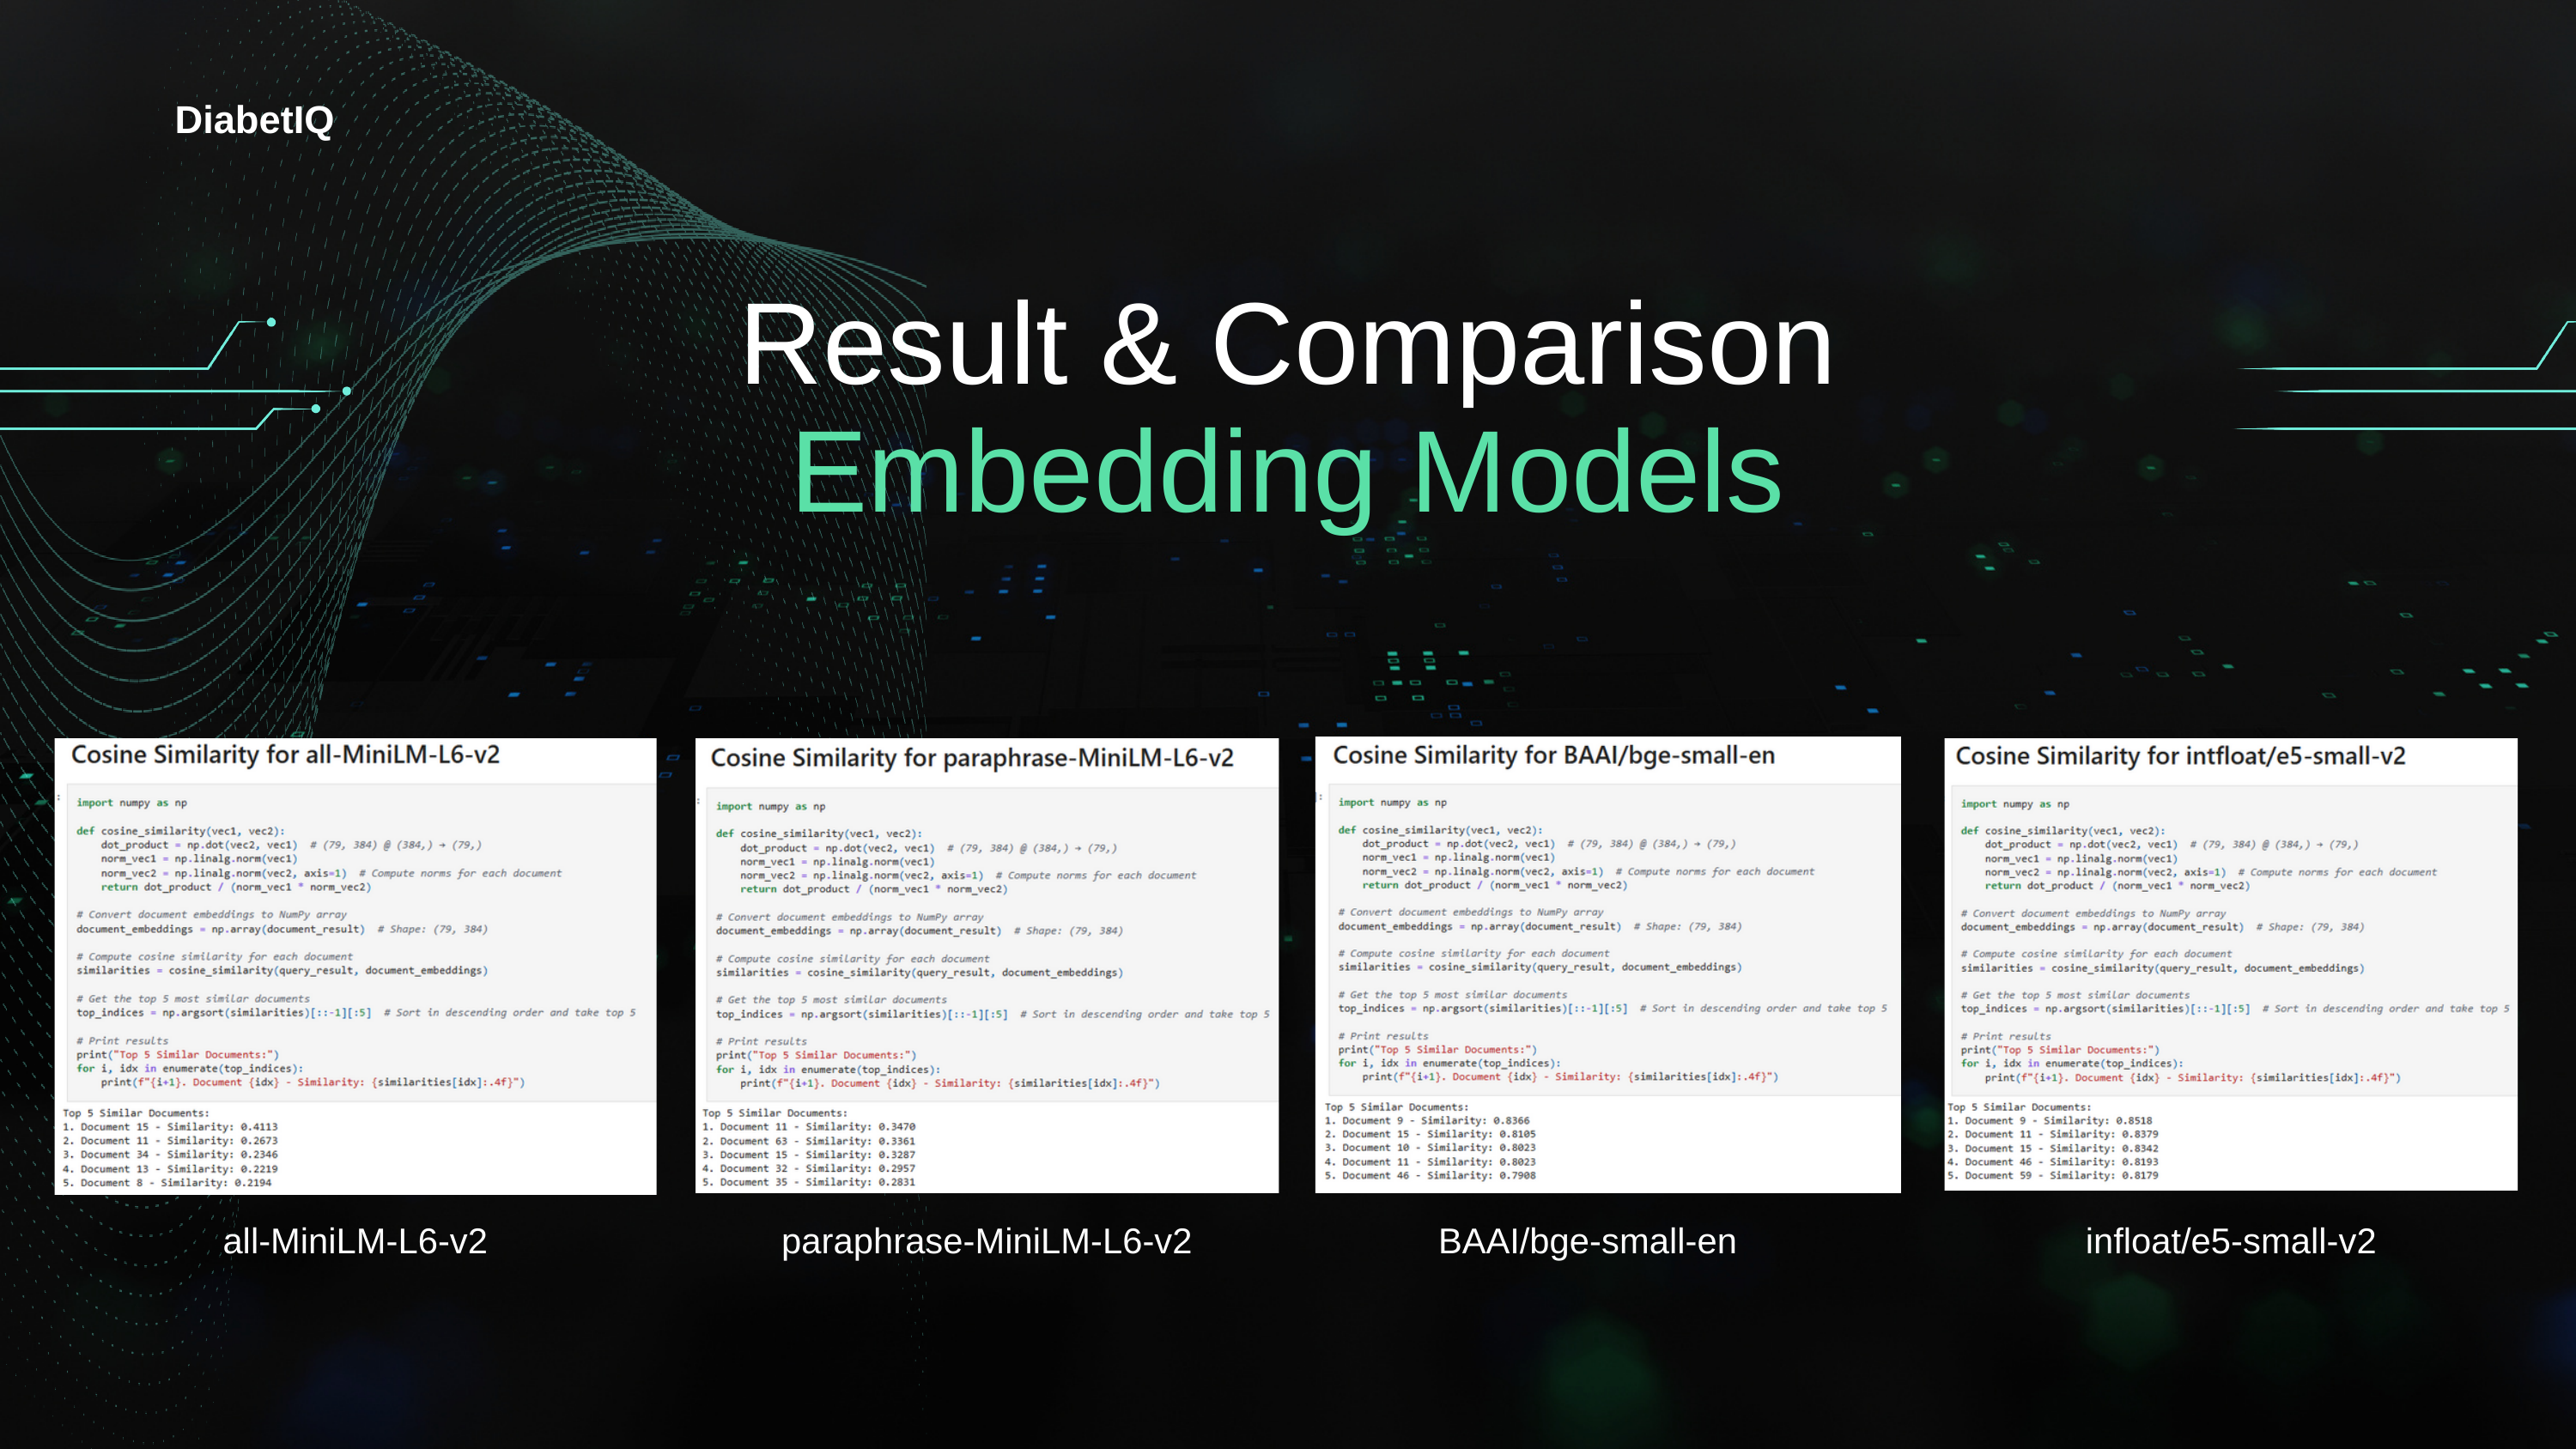

DiabetIQ

Result & Comparison

Embedding Models

all-MiniLM-L6-v2
paraphrase-MiniLM-L6-v2
BAAI/bge-small-en
infloat/e5-small-v2